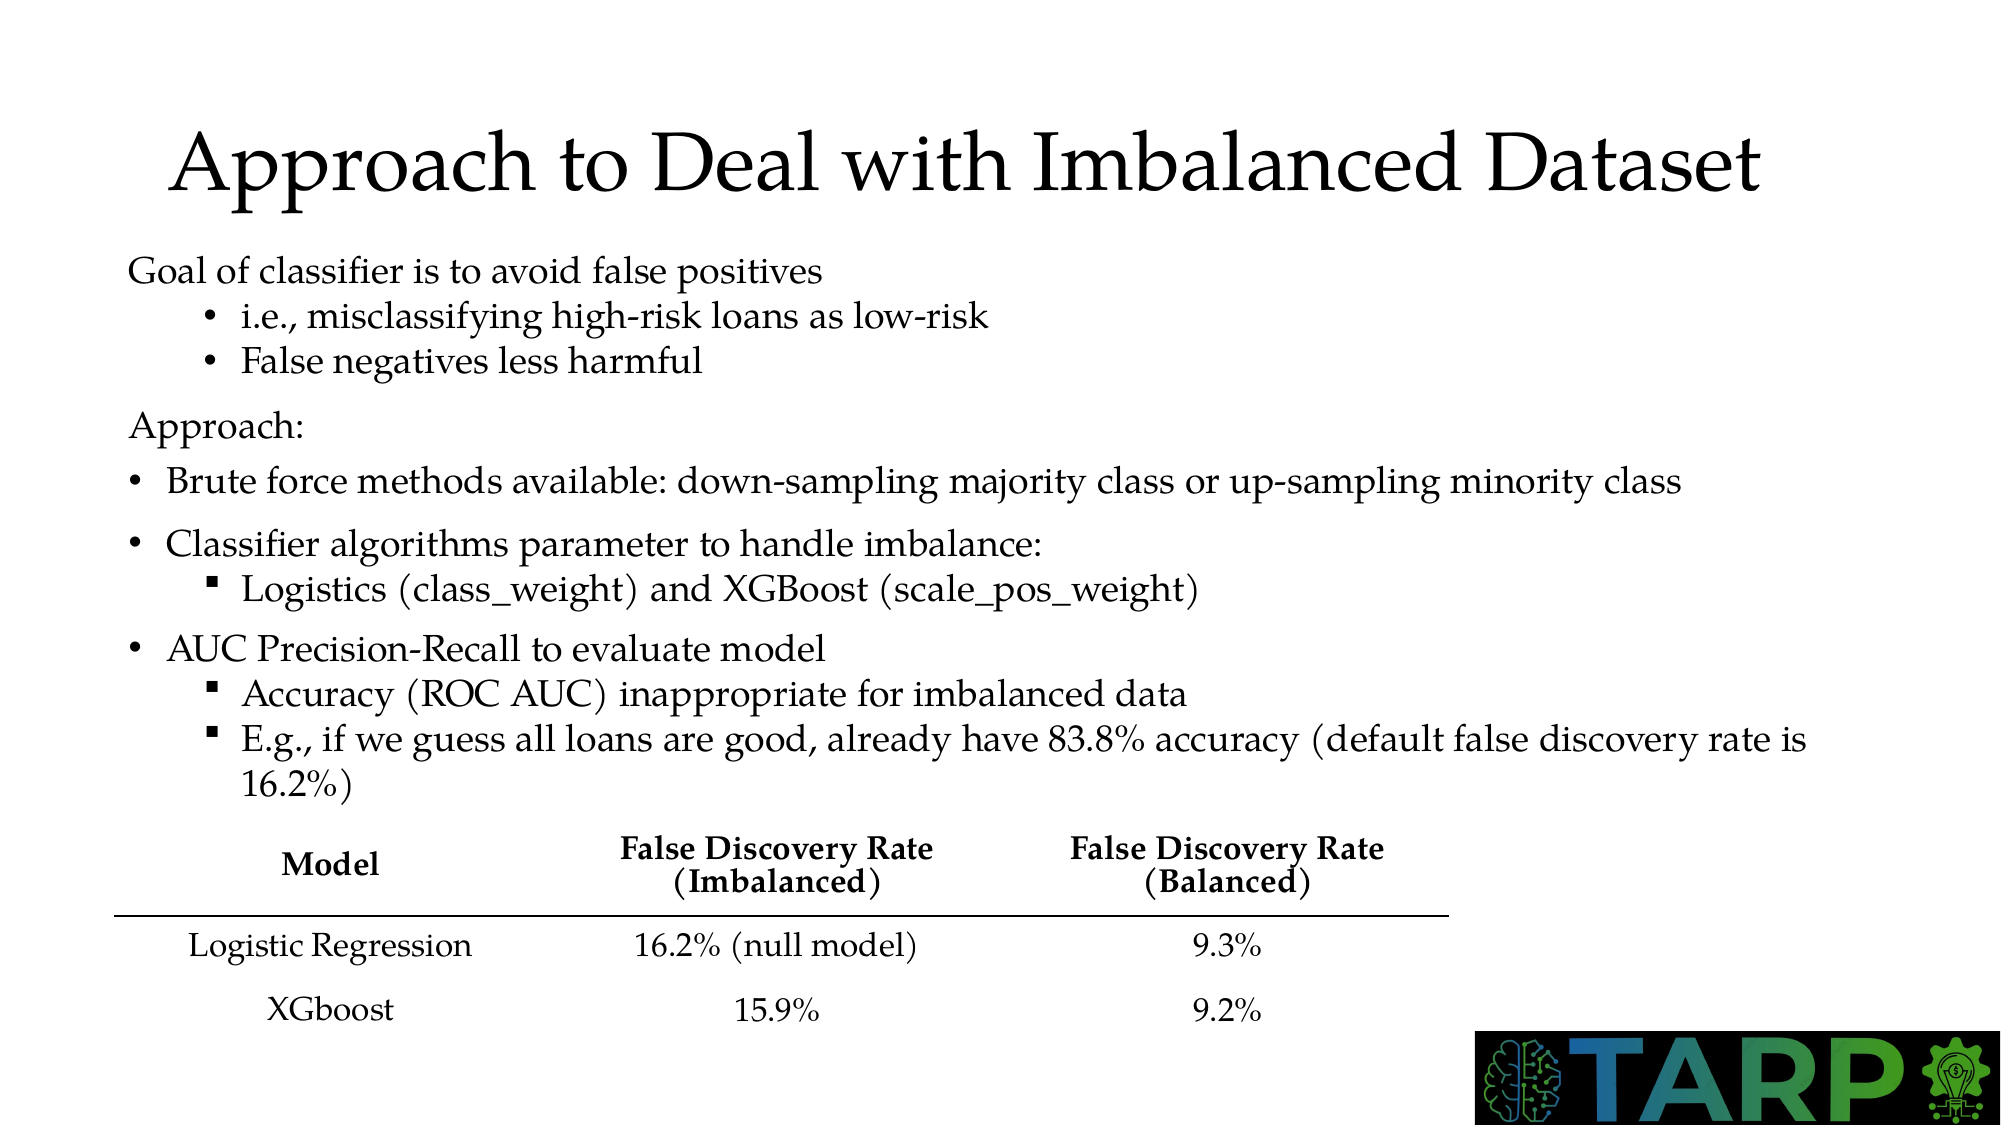

Approach to Deal with Imbalanced Dataset
Goal of classifier is to avoid false positives
i.e., misclassifying high-risk loans as low-risk
False negatives less harmful

Approach:

Brute force methods available: down-sampling majority class or up-sampling minority class

Classifier algorithms parameter to handle imbalance:
Logistics (class_weight) and XGBoost (scale_pos_weight)

AUC Precision-Recall to evaluate model
Accuracy (ROC AUC) inappropriate for imbalanced data
E.g., if we guess all loans are good, already have 83.8% accuracy (default false discovery rate is 16.2%)

| Model | False Discovery Rate (Imbalanced) | False Discovery Rate (Balanced) |
| --- | --- | --- |
| Logistic Regression | 16.2% (null model) | 9.3% |
| XGboost | 15.9% | 9.2% |